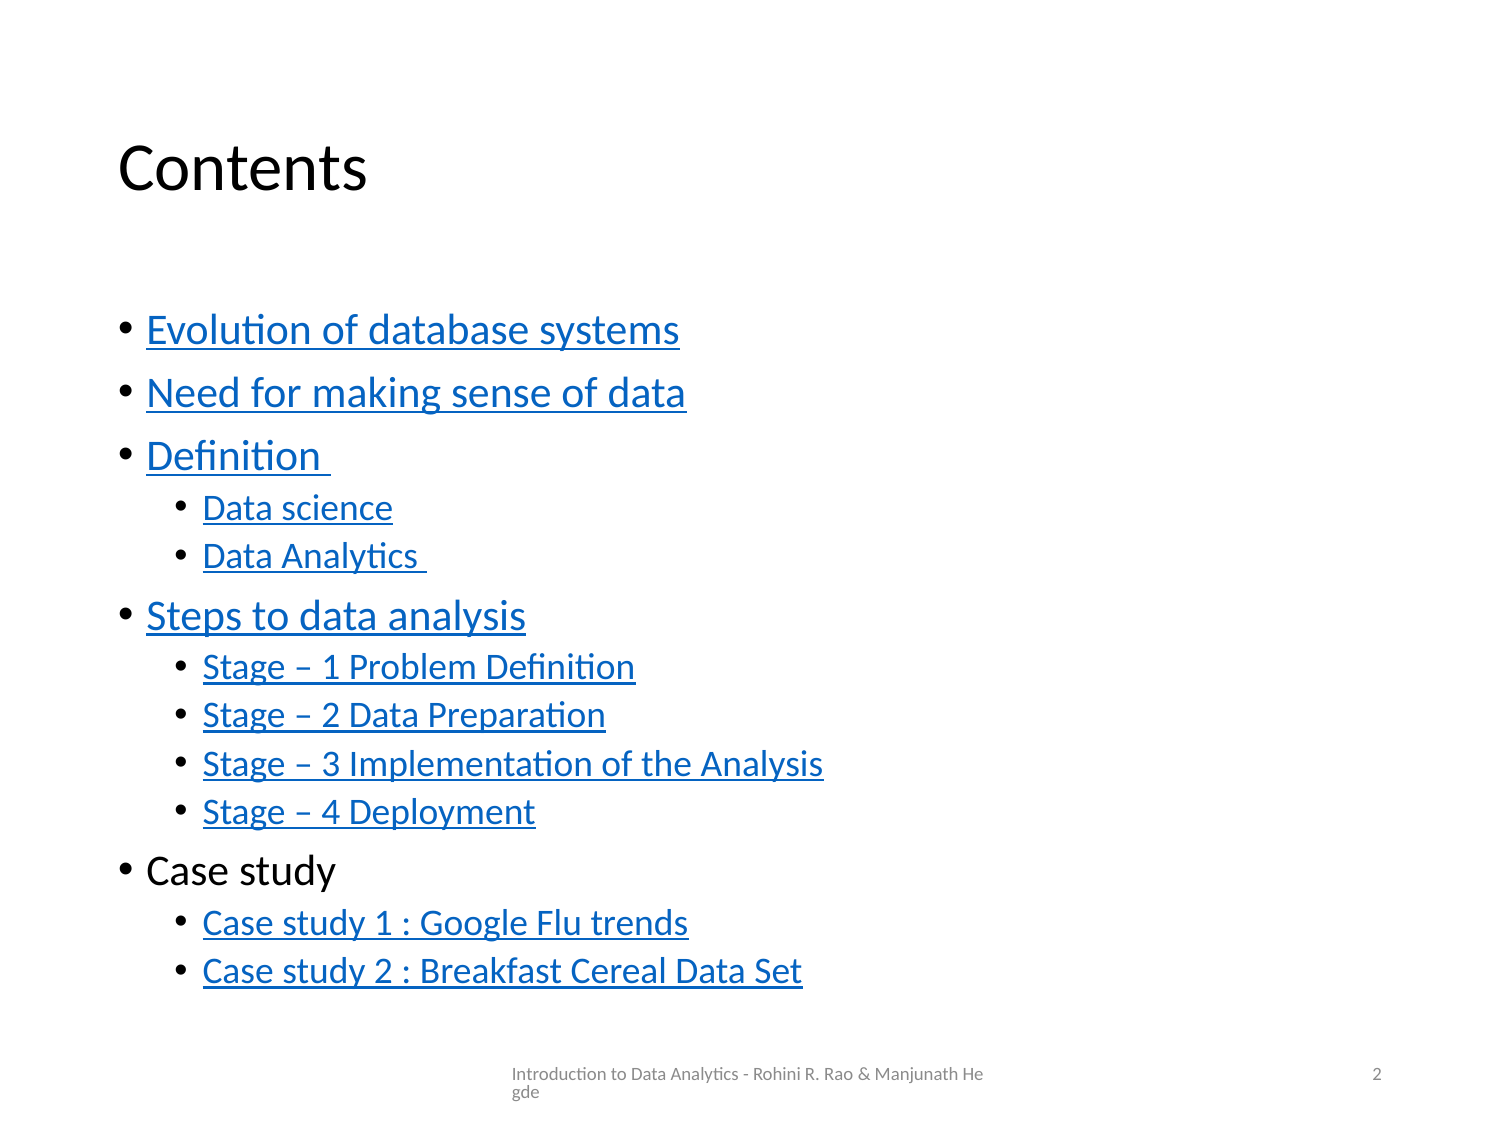

# Contents
Evolution of database systems
Need for making sense of data
Definition
Data science
Data Analytics
Steps to data analysis
Stage – 1 Problem Definition
Stage – 2 Data Preparation
Stage – 3 Implementation of the Analysis
Stage – 4 Deployment
Case study
Case study 1 : Google Flu trends
Case study 2 : Breakfast Cereal Data Set

Introduction to Data Analytics - Rohini R. Rao & Manjunath Hegde
2